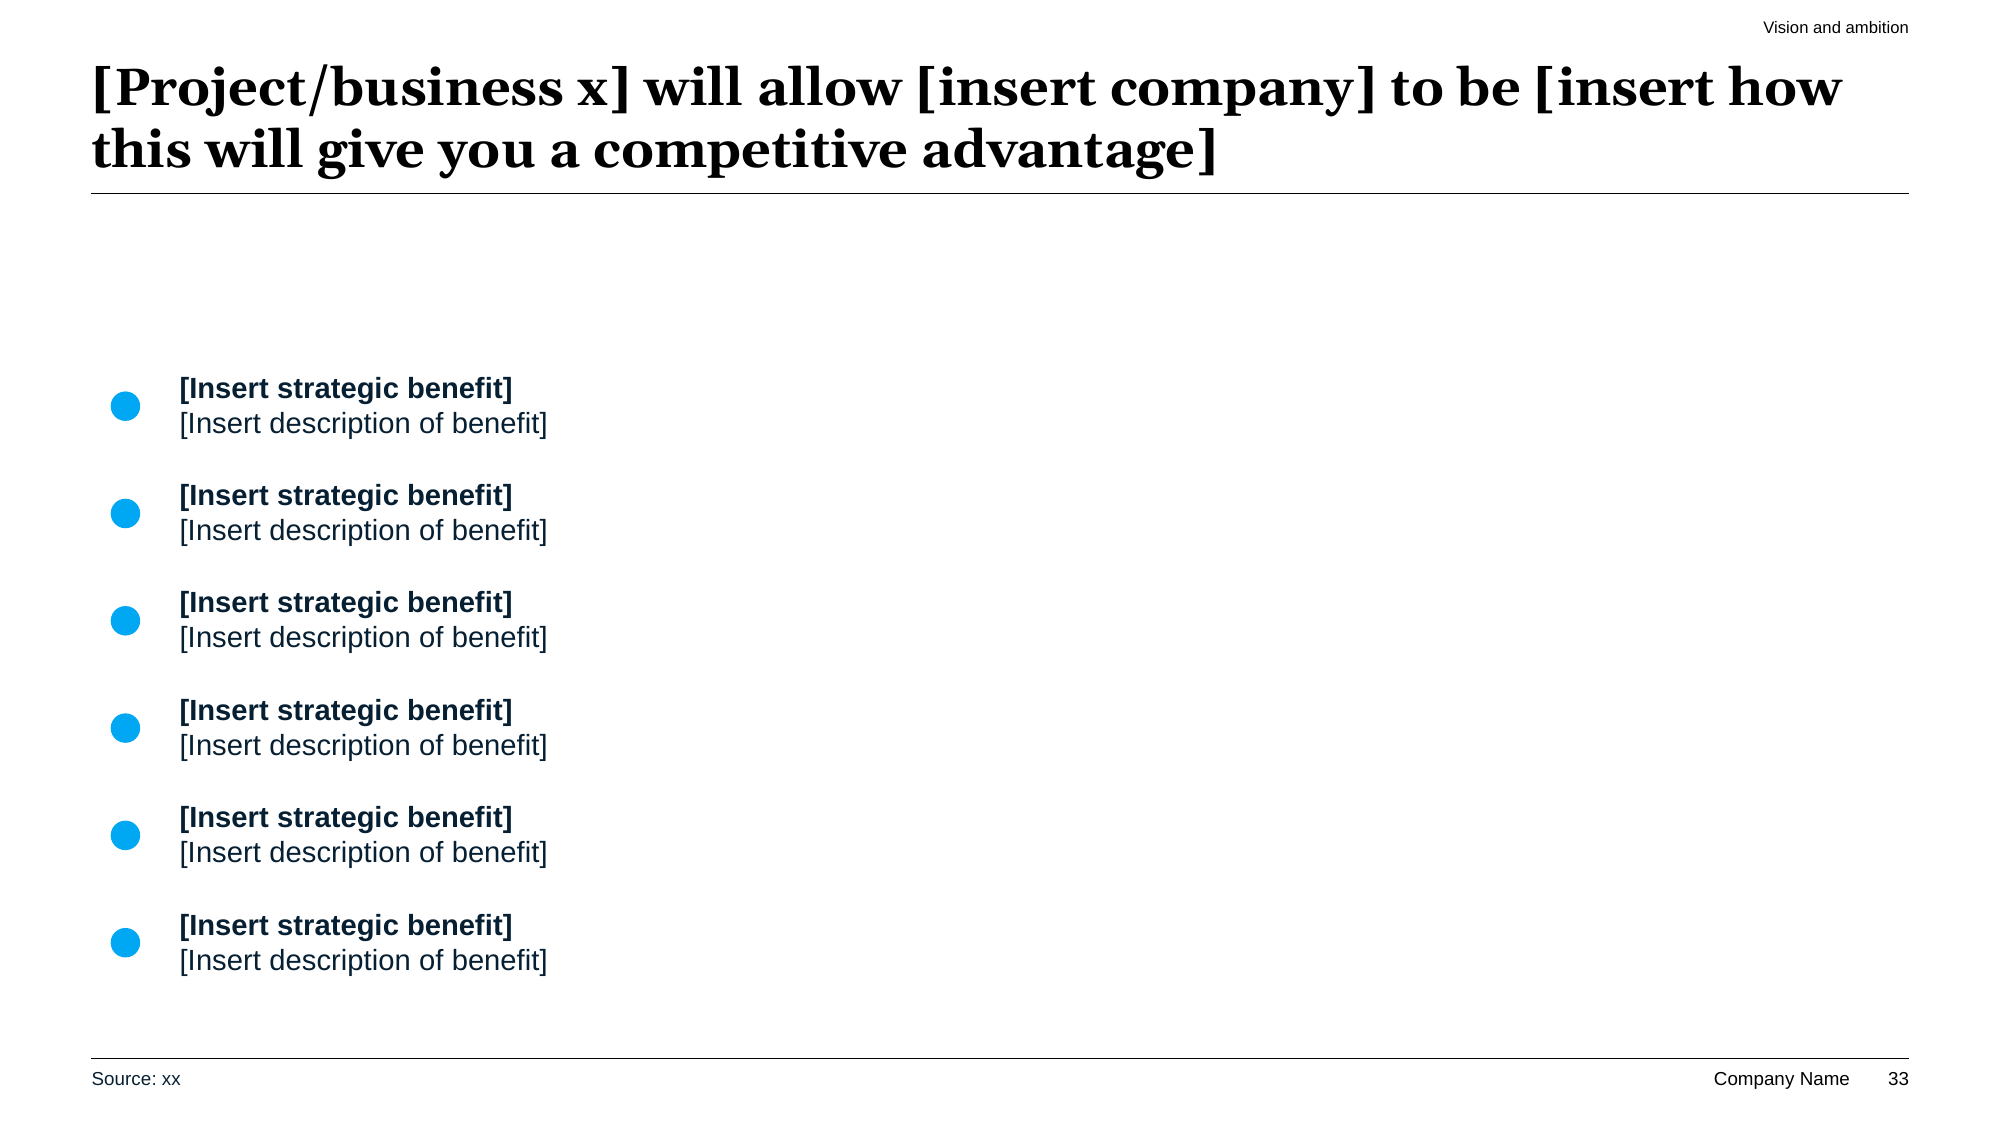

Vision and ambition
# [Project/business x] will allow [insert company] to be [insert how this will give you a competitive advantage]

[Insert strategic benefit]
[Insert description of benefit]
[Insert strategic benefit]
[Insert description of benefit]
[Insert strategic benefit]
[Insert description of benefit]
[Insert strategic benefit]
[Insert description of benefit]
[Insert strategic benefit]
[Insert description of benefit]
[Insert strategic benefit]
[Insert description of benefit]

Source: xx